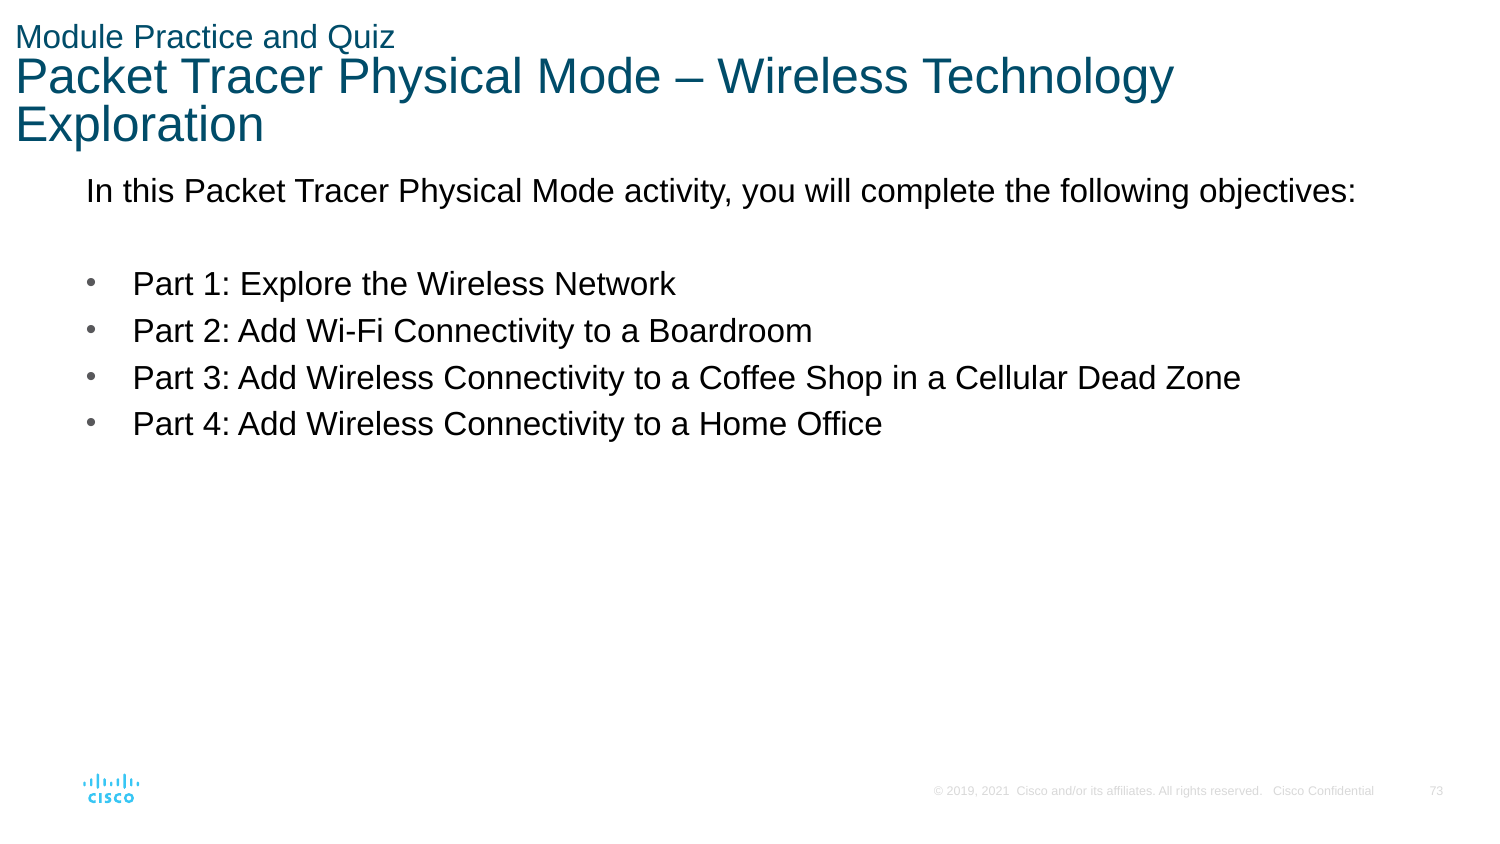

# Module Practice and Quiz Packet Tracer Physical Mode – Wireless Technology Exploration
In this Packet Tracer Physical Mode activity, you will complete the following objectives:

Part 1: Explore the Wireless Network
Part 2: Add Wi-Fi Connectivity to a Boardroom
Part 3: Add Wireless Connectivity to a Coffee Shop in a Cellular Dead Zone
Part 4: Add Wireless Connectivity to a Home Office